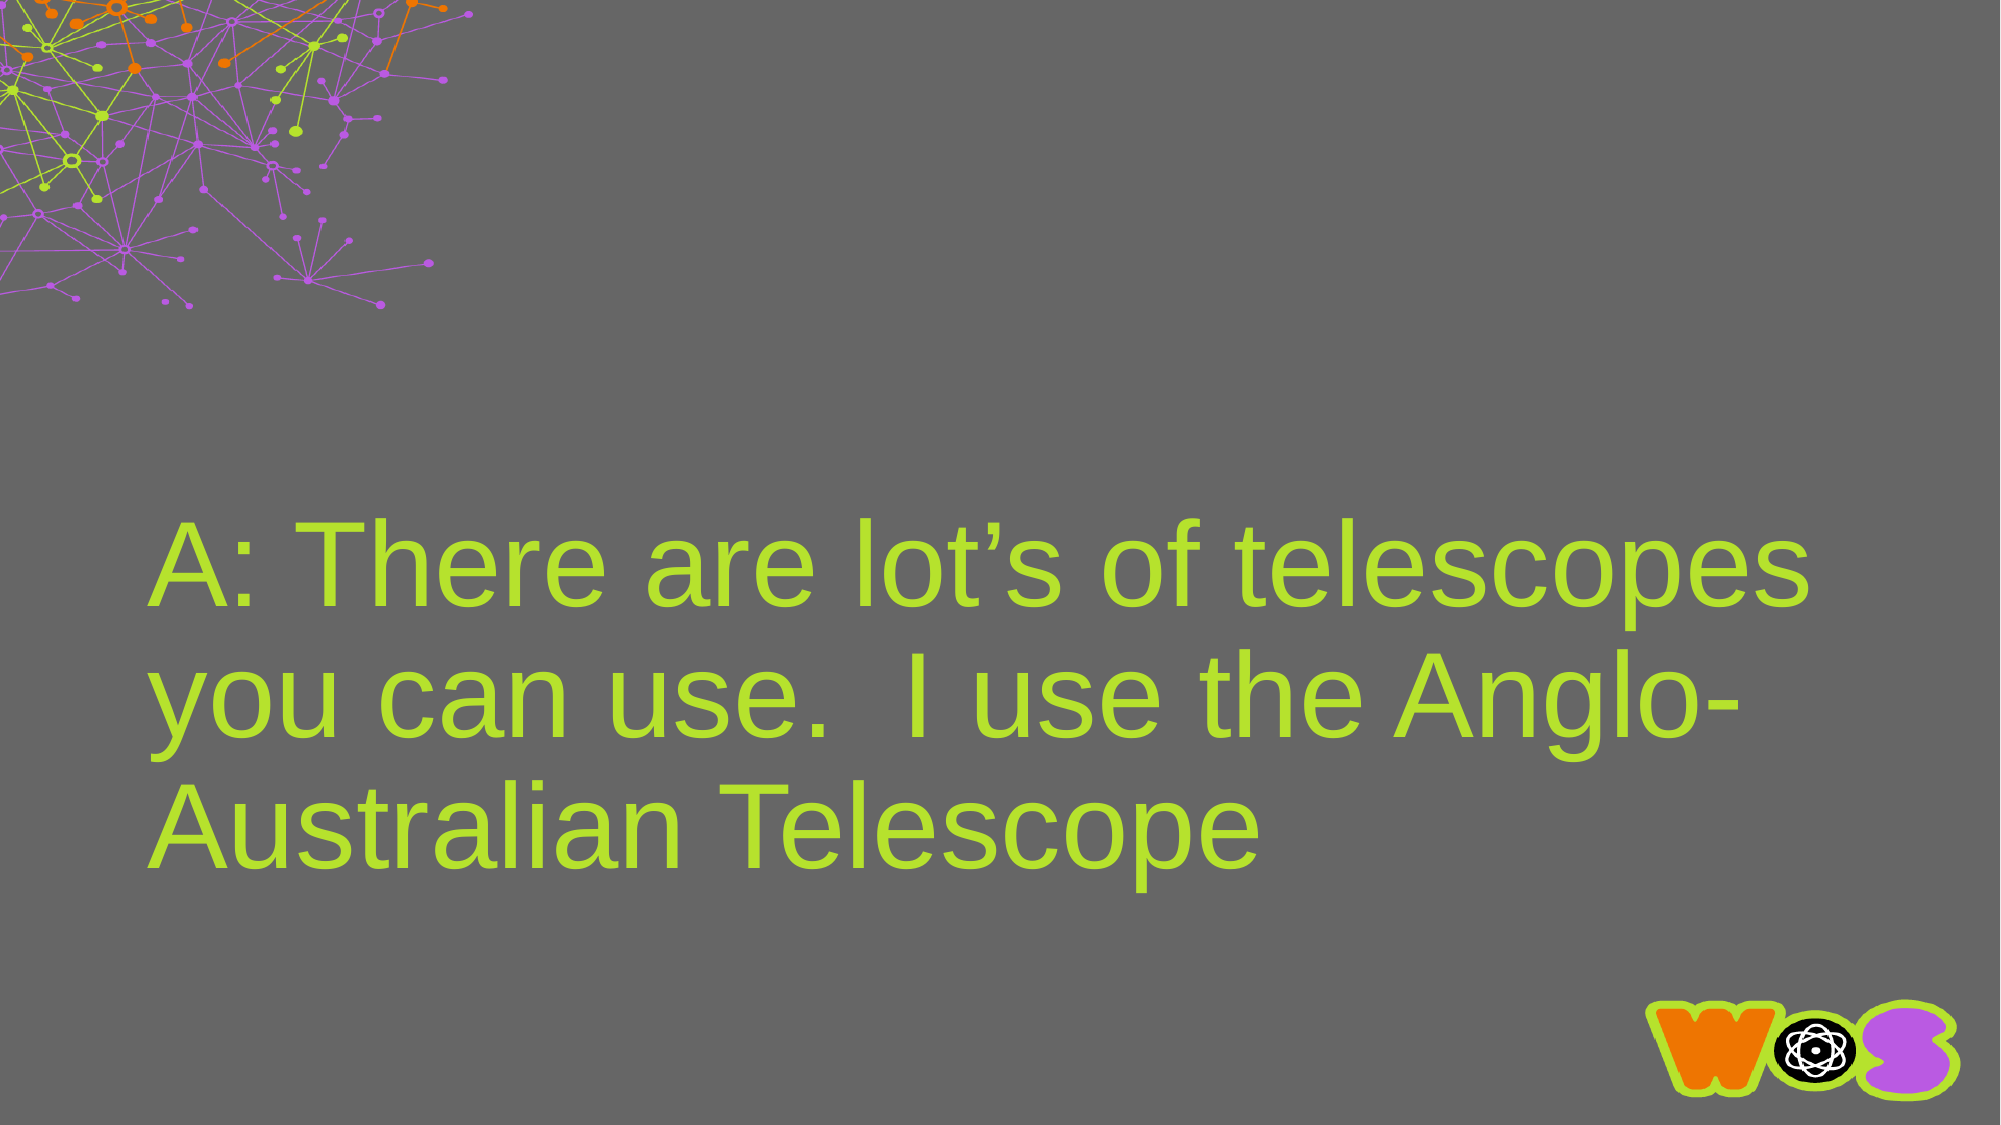

# A: There are lot’s of telescopes you can use.  I use the Anglo-Australian Telescope